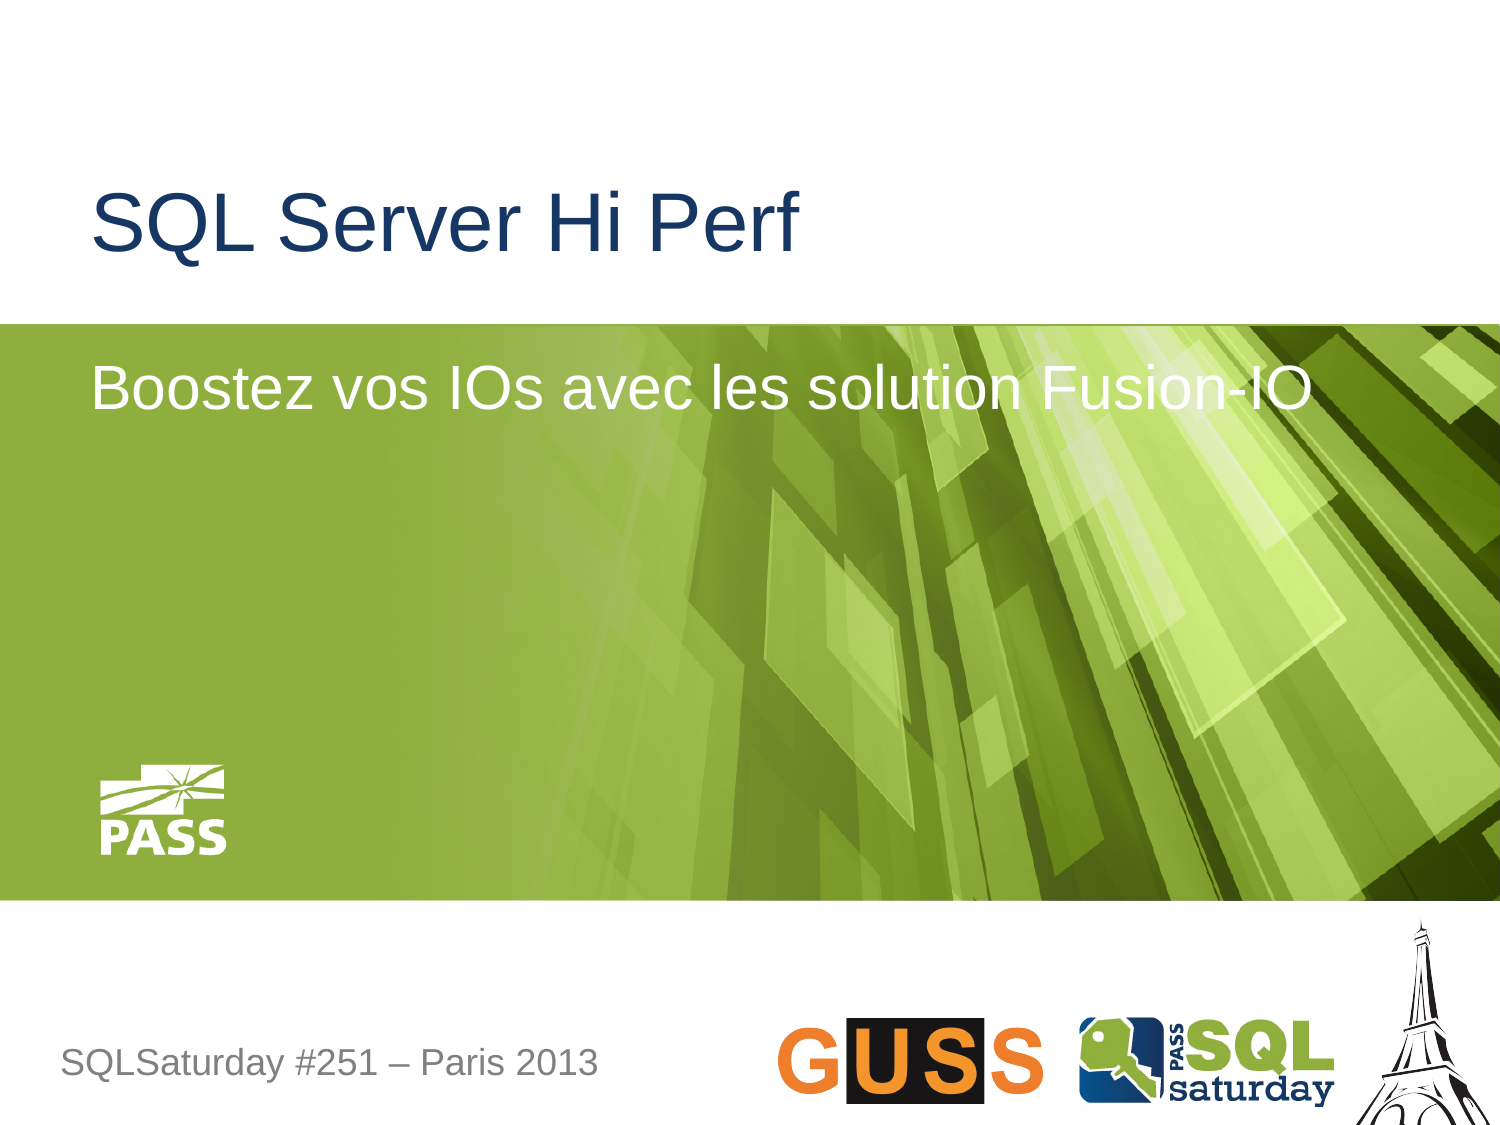

# SQL Server Hi Perf
Boostez vos IOs avec les solution Fusion-IO